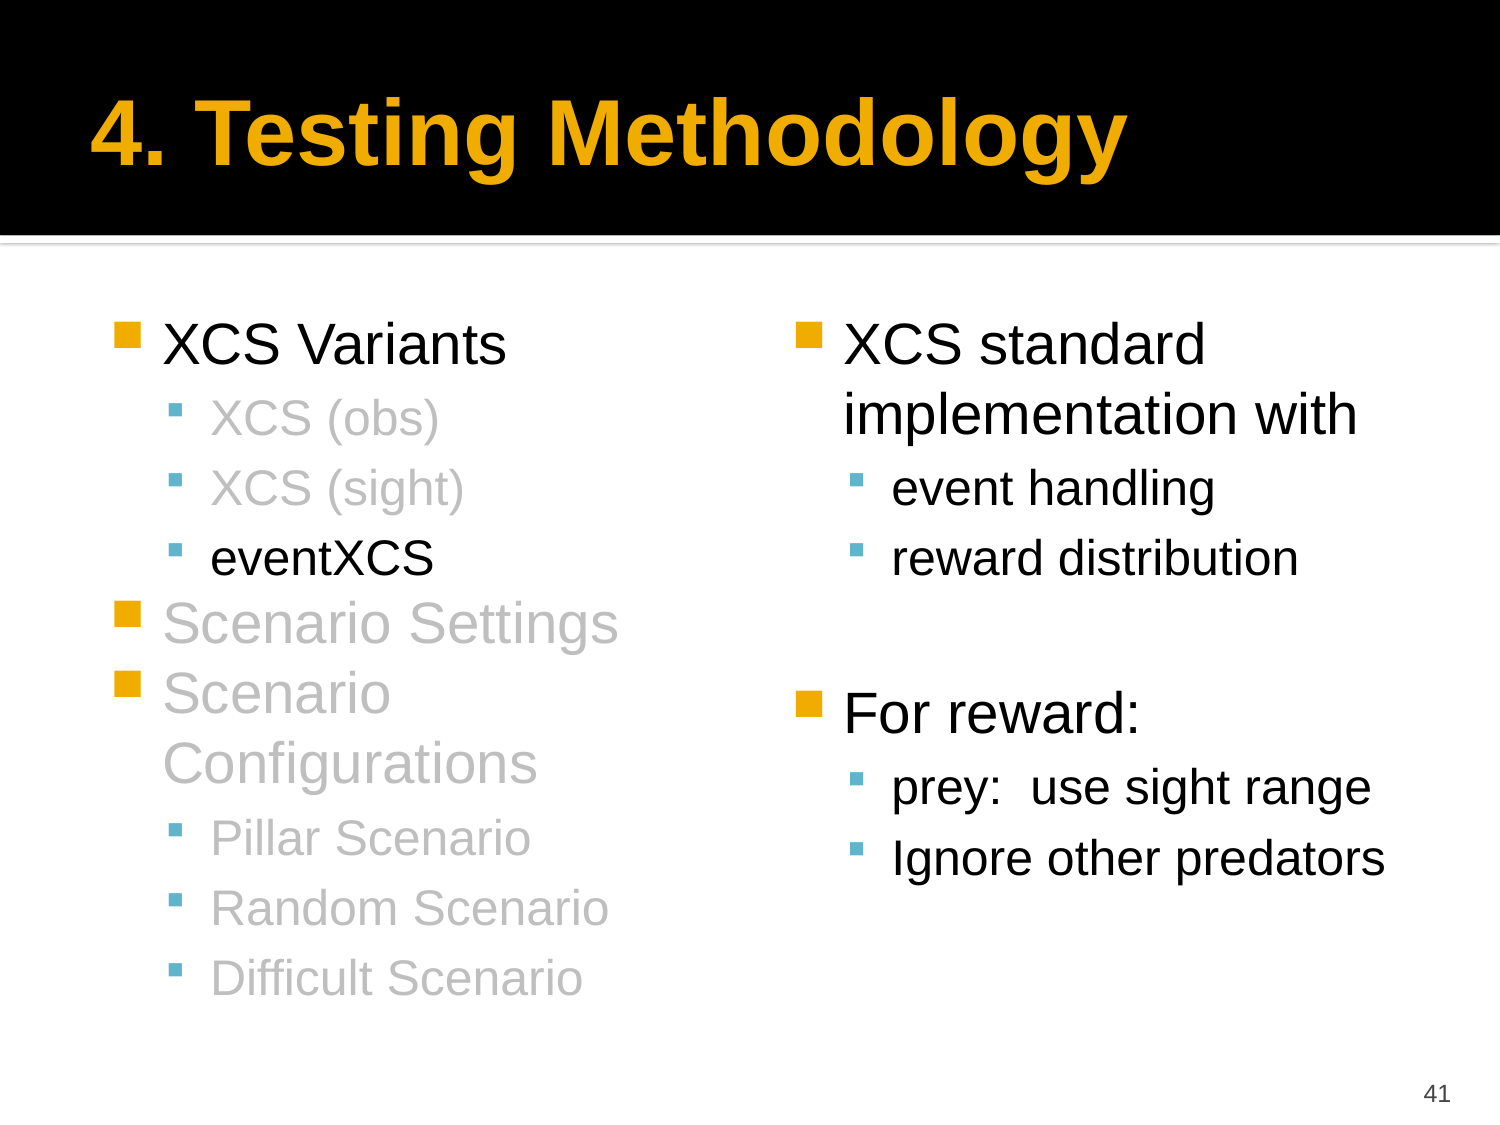

# 4. Testing Methodology
XCS Variants
XCS (obs)
XCS (sight)
eventXCS
Scenario Settings
Scenario Configurations
Pillar Scenario
Random Scenario
Difficult Scenario

XCS standard implementation with
event handling
reward distribution

For reward:
prey:  use sight range
Ignore other predators
41